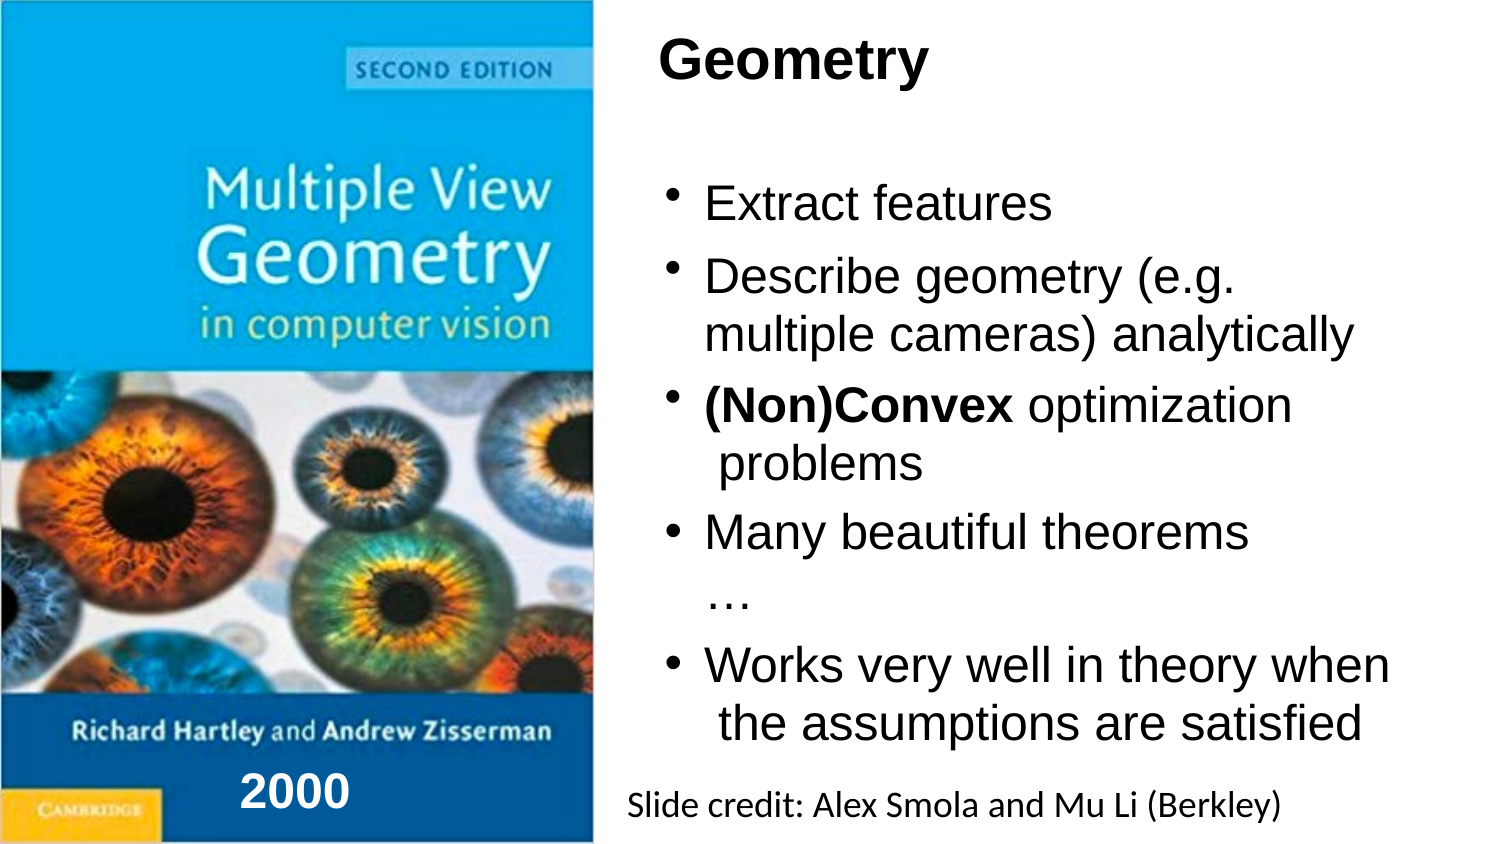

# Geometry
Extract features
Describe geometry (e.g.  multiple cameras) analytically
(Non)Convex optimization  problems
Many beautiful theorems …
Works very well in theory when  the assumptions are satisfied
2000
Slide credit: Alex Smola and Mu Li (Berkley)
courses.d2l.ai/berkeley-stat-157